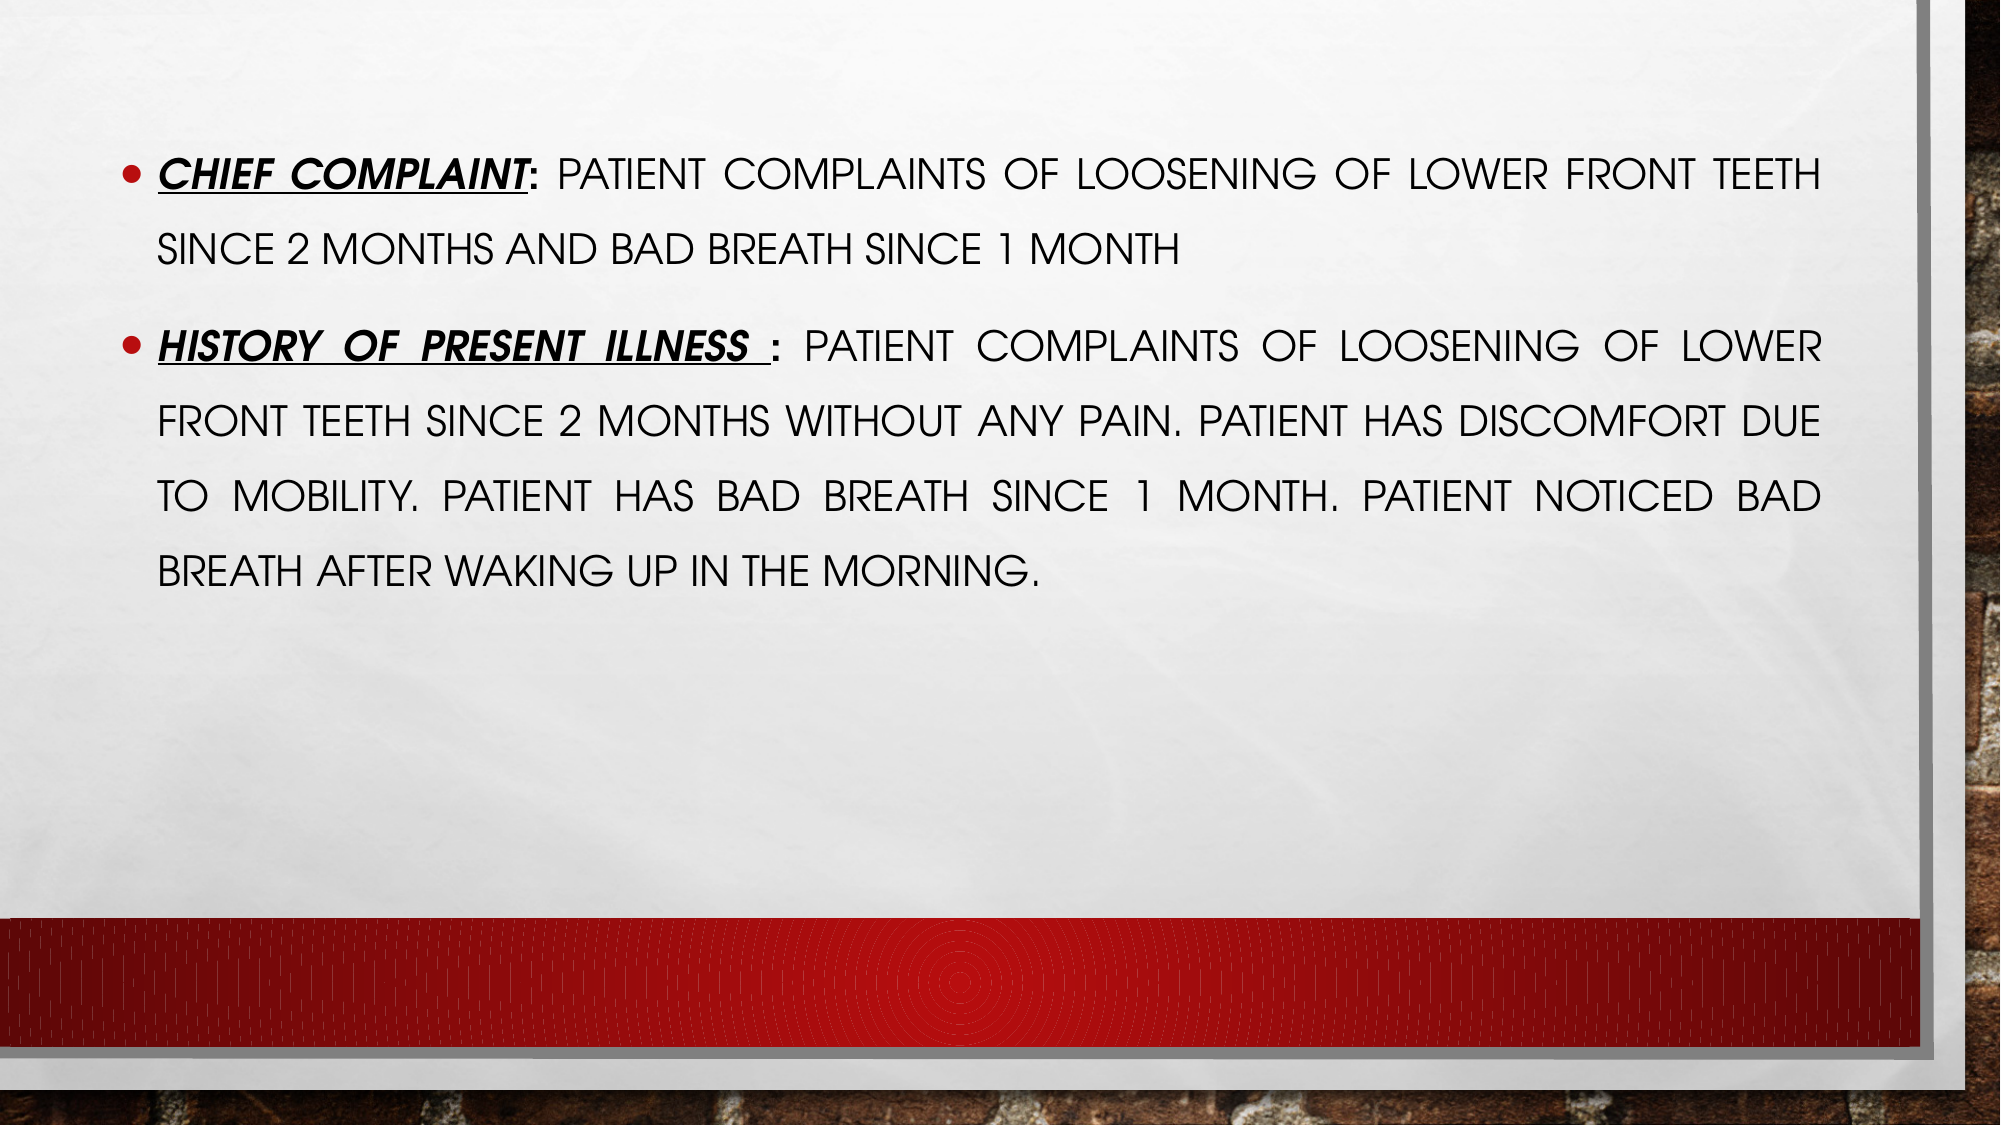

Chief complaint: Patient complaints of loosening of lower front teeth since 2 months and bad breath since 1 month
History of present illness : Patient complaints of loosening of lower front teeth since 2 months without any pain. Patient has discomfort due to mobility. Patient has bad breath since 1 month. Patient noticed bad breath after waking up in the morning.